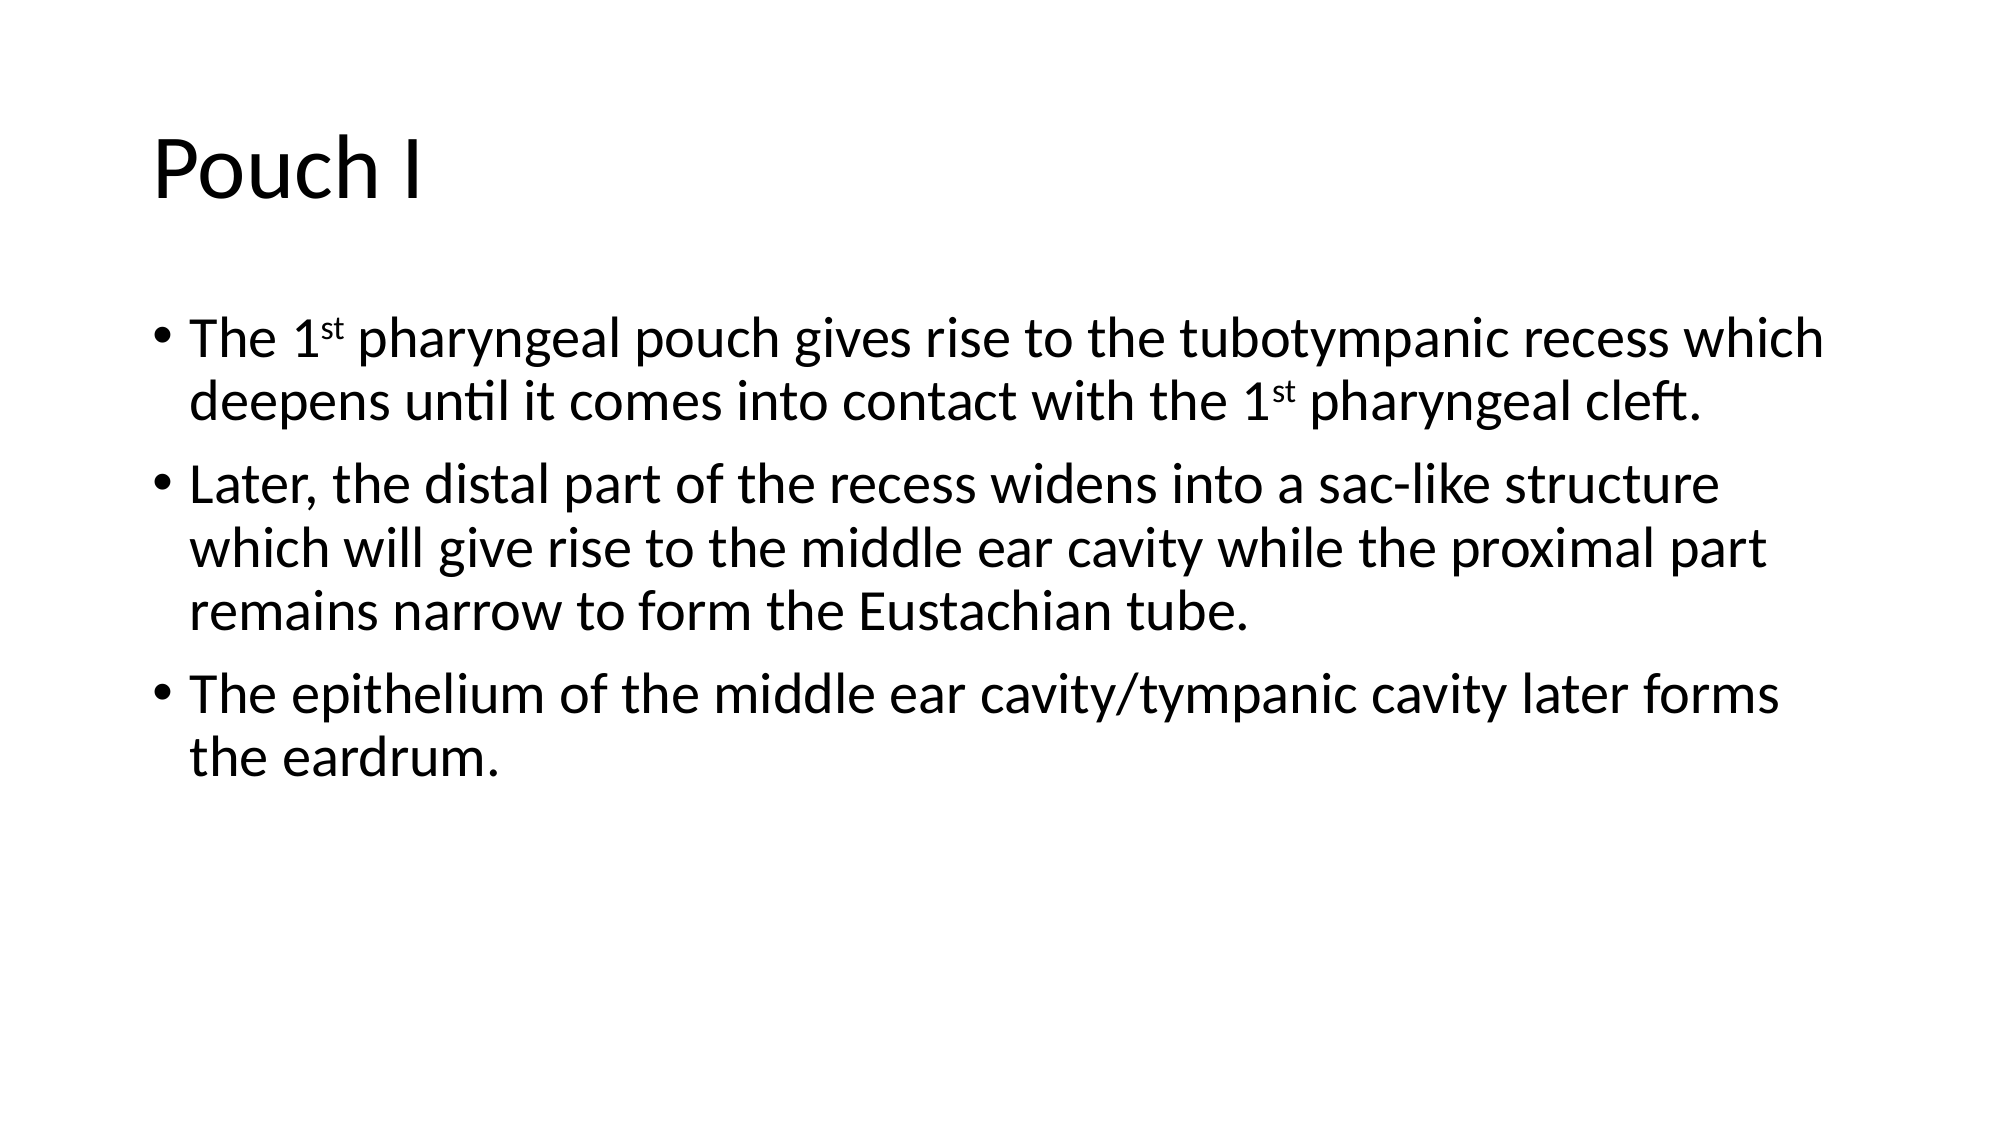

# Pouch I
The 1st pharyngeal pouch gives rise to the tubotympanic recess which deepens until it comes into contact with the 1st pharyngeal cleft.
Later, the distal part of the recess widens into a sac-like structure which will give rise to the middle ear cavity while the proximal part remains narrow to form the Eustachian tube.
The epithelium of the middle ear cavity/tympanic cavity later forms the eardrum.